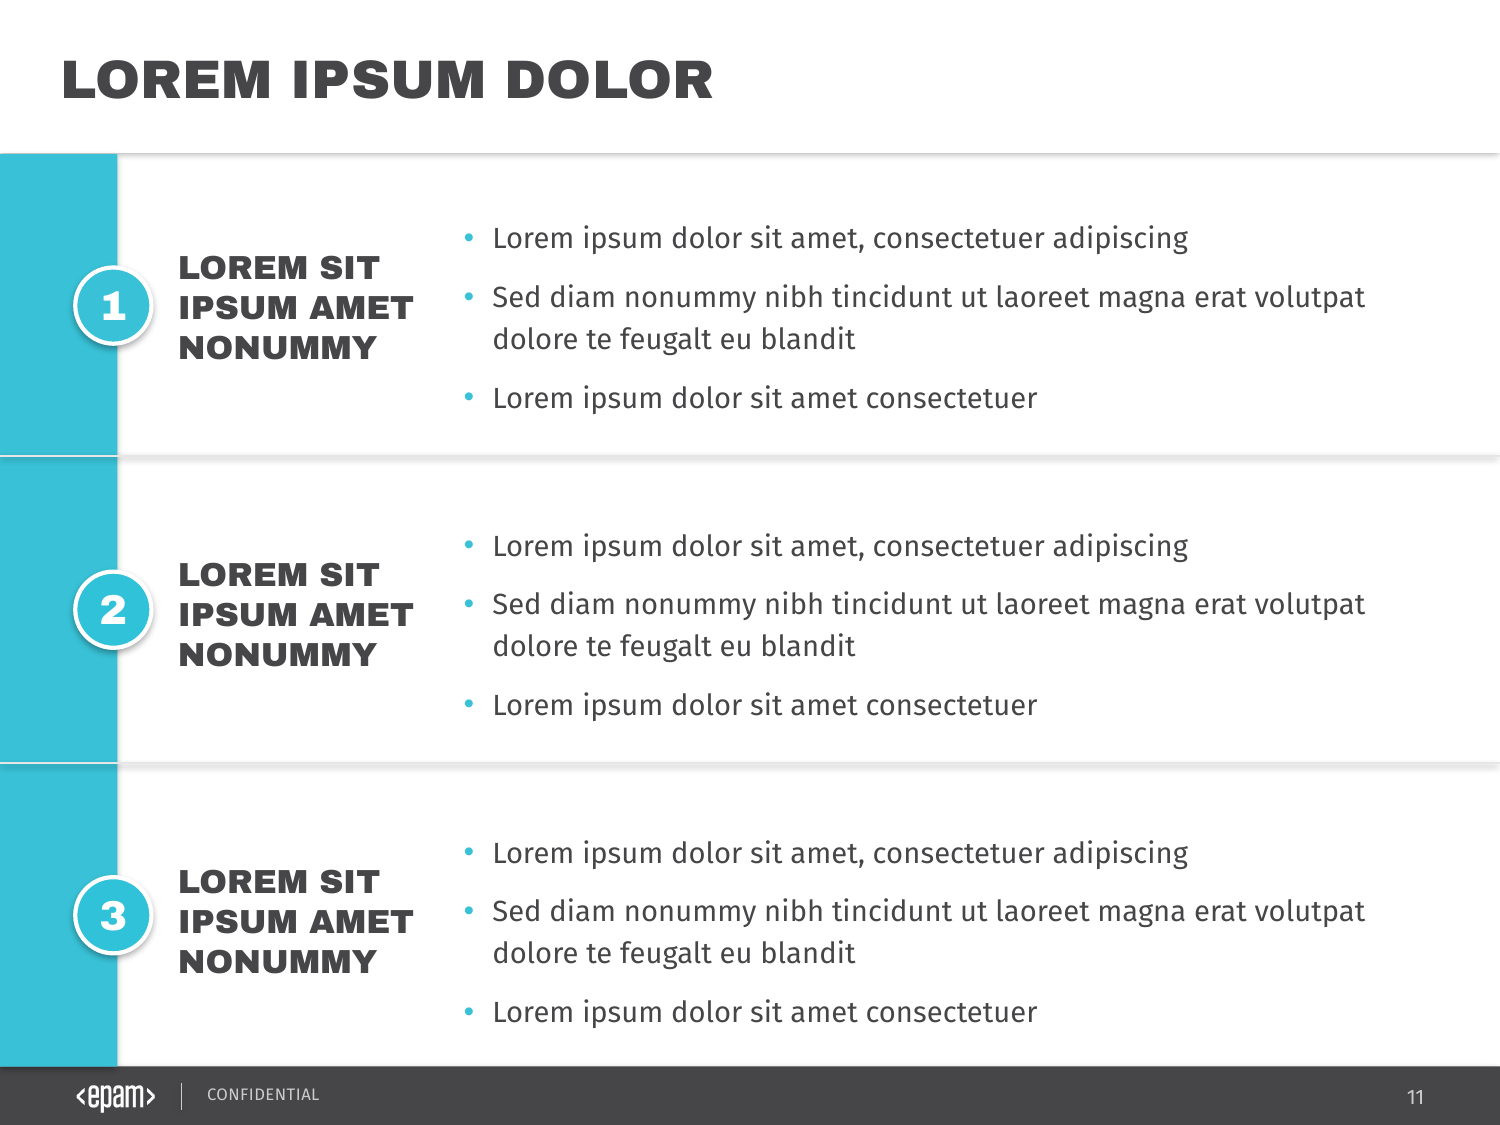

LOREM IPSUM DOLOR

Lorem ipsum dolor sit amet, consectetuer adipiscing
Sed diam nonummy nibh tincidunt ut laoreet magna erat volutpat dolore te feugalt eu blandit
Lorem ipsum dolor sit amet consectetuer
LOREM SIT IPSUM AMET NONUMMY
1
Lorem ipsum dolor sit amet, consectetuer adipiscing
Sed diam nonummy nibh tincidunt ut laoreet magna erat volutpat dolore te feugalt eu blandit
Lorem ipsum dolor sit amet consectetuer
LOREM SIT IPSUM AMET NONUMMY
2
Lorem ipsum dolor sit amet, consectetuer adipiscing
Sed diam nonummy nibh tincidunt ut laoreet magna erat volutpat dolore te feugalt eu blandit
Lorem ipsum dolor sit amet consectetuer
LOREM SIT IPSUM AMET NONUMMY
3